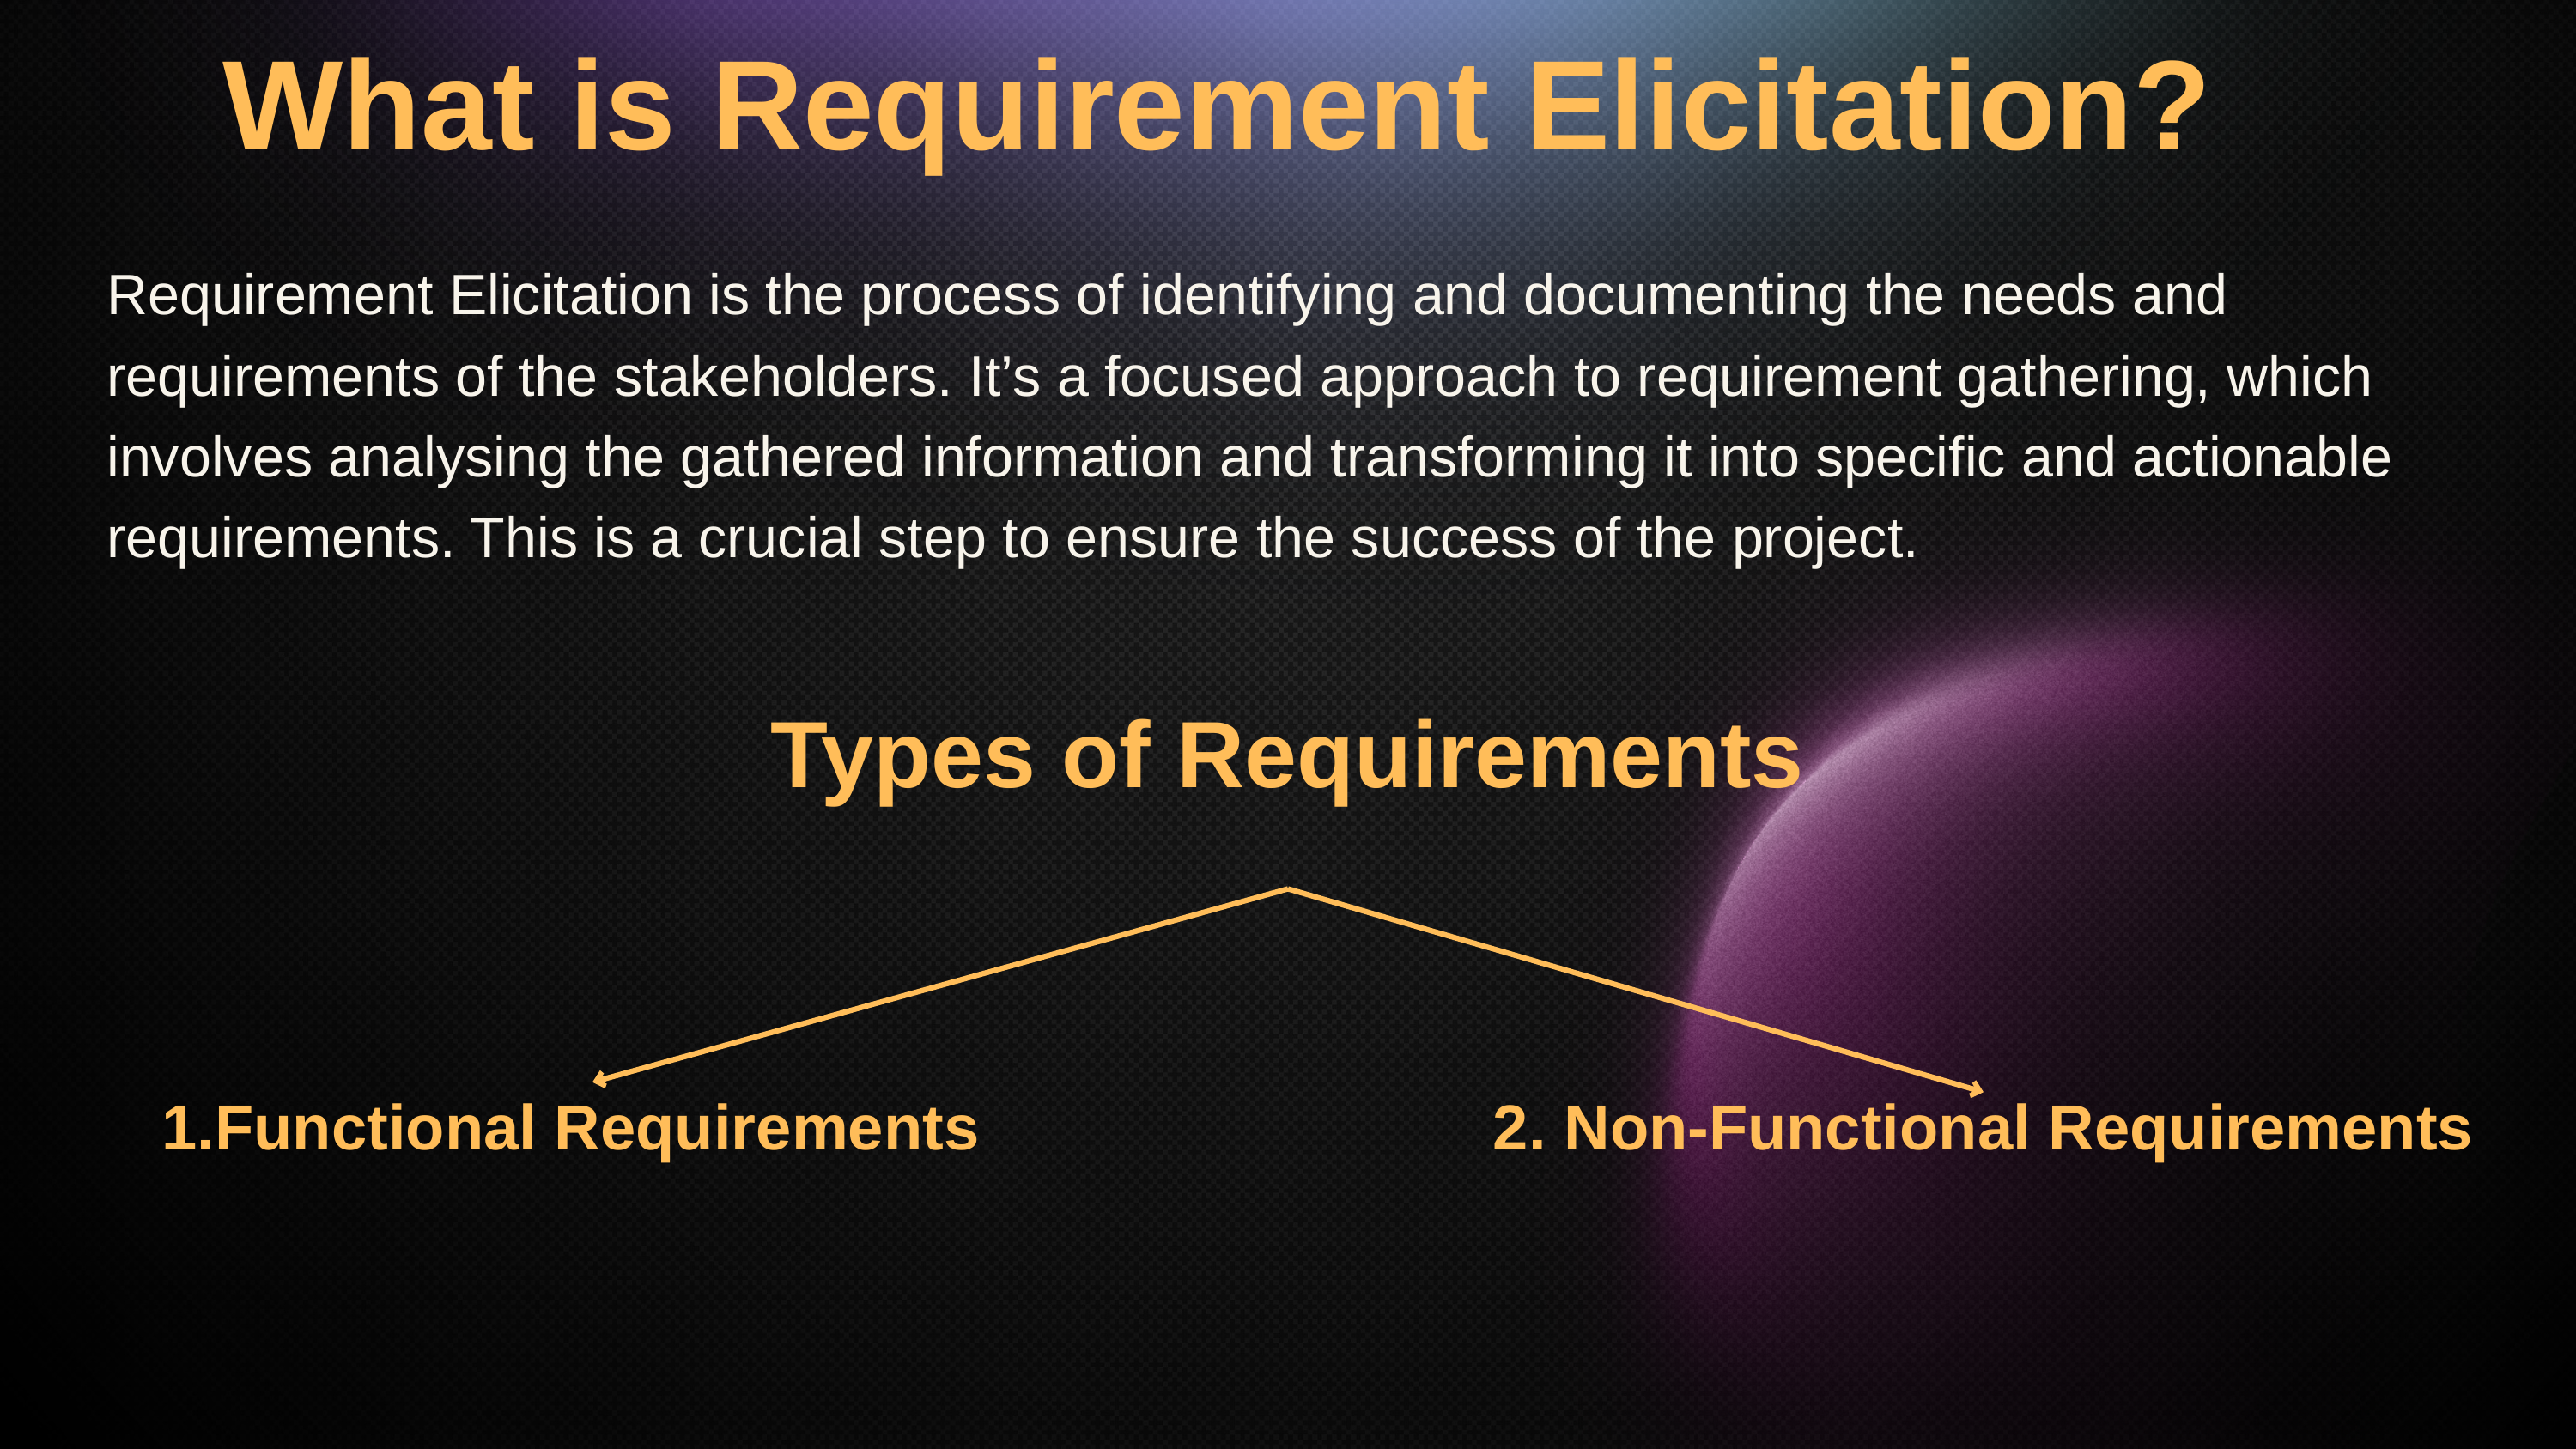

What is Requirement Elicitation?
Requirement Elicitation is the process of identifying and documenting the needs and requirements of the stakeholders. It’s a focused approach to requirement gathering, which involves analysing the gathered information and transforming it into specific and actionable requirements. This is a crucial step to ensure the success of the project.

Types of Requirements

1.Functional Requirements
2. Non-Functional Requirements